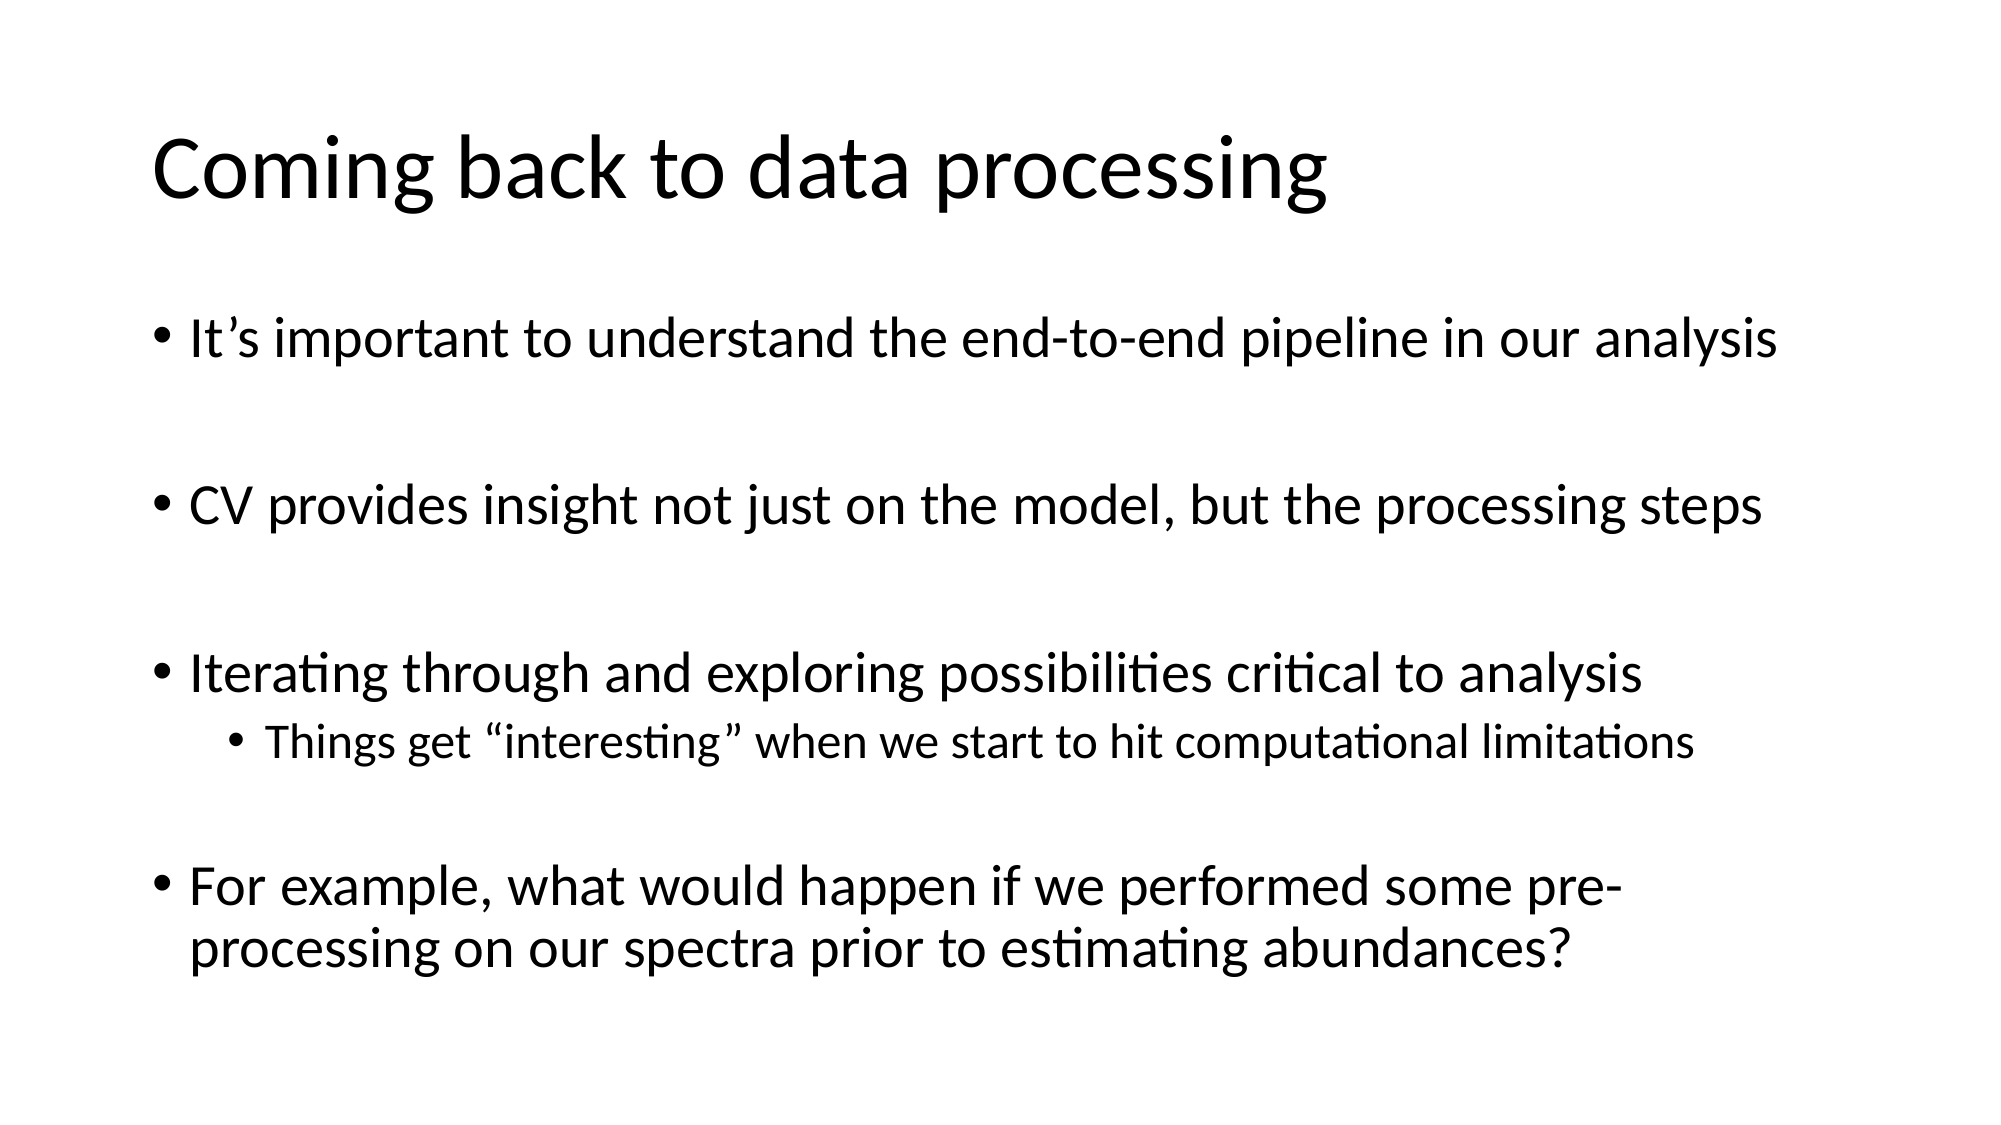

# Coming back to data processing
It’s important to understand the end-to-end pipeline in our analysis

CV provides insight not just on the model, but the processing steps

Iterating through and exploring possibilities critical to analysis
Things get “interesting” when we start to hit computational limitations

For example, what would happen if we performed some pre-processing on our spectra prior to estimating abundances?